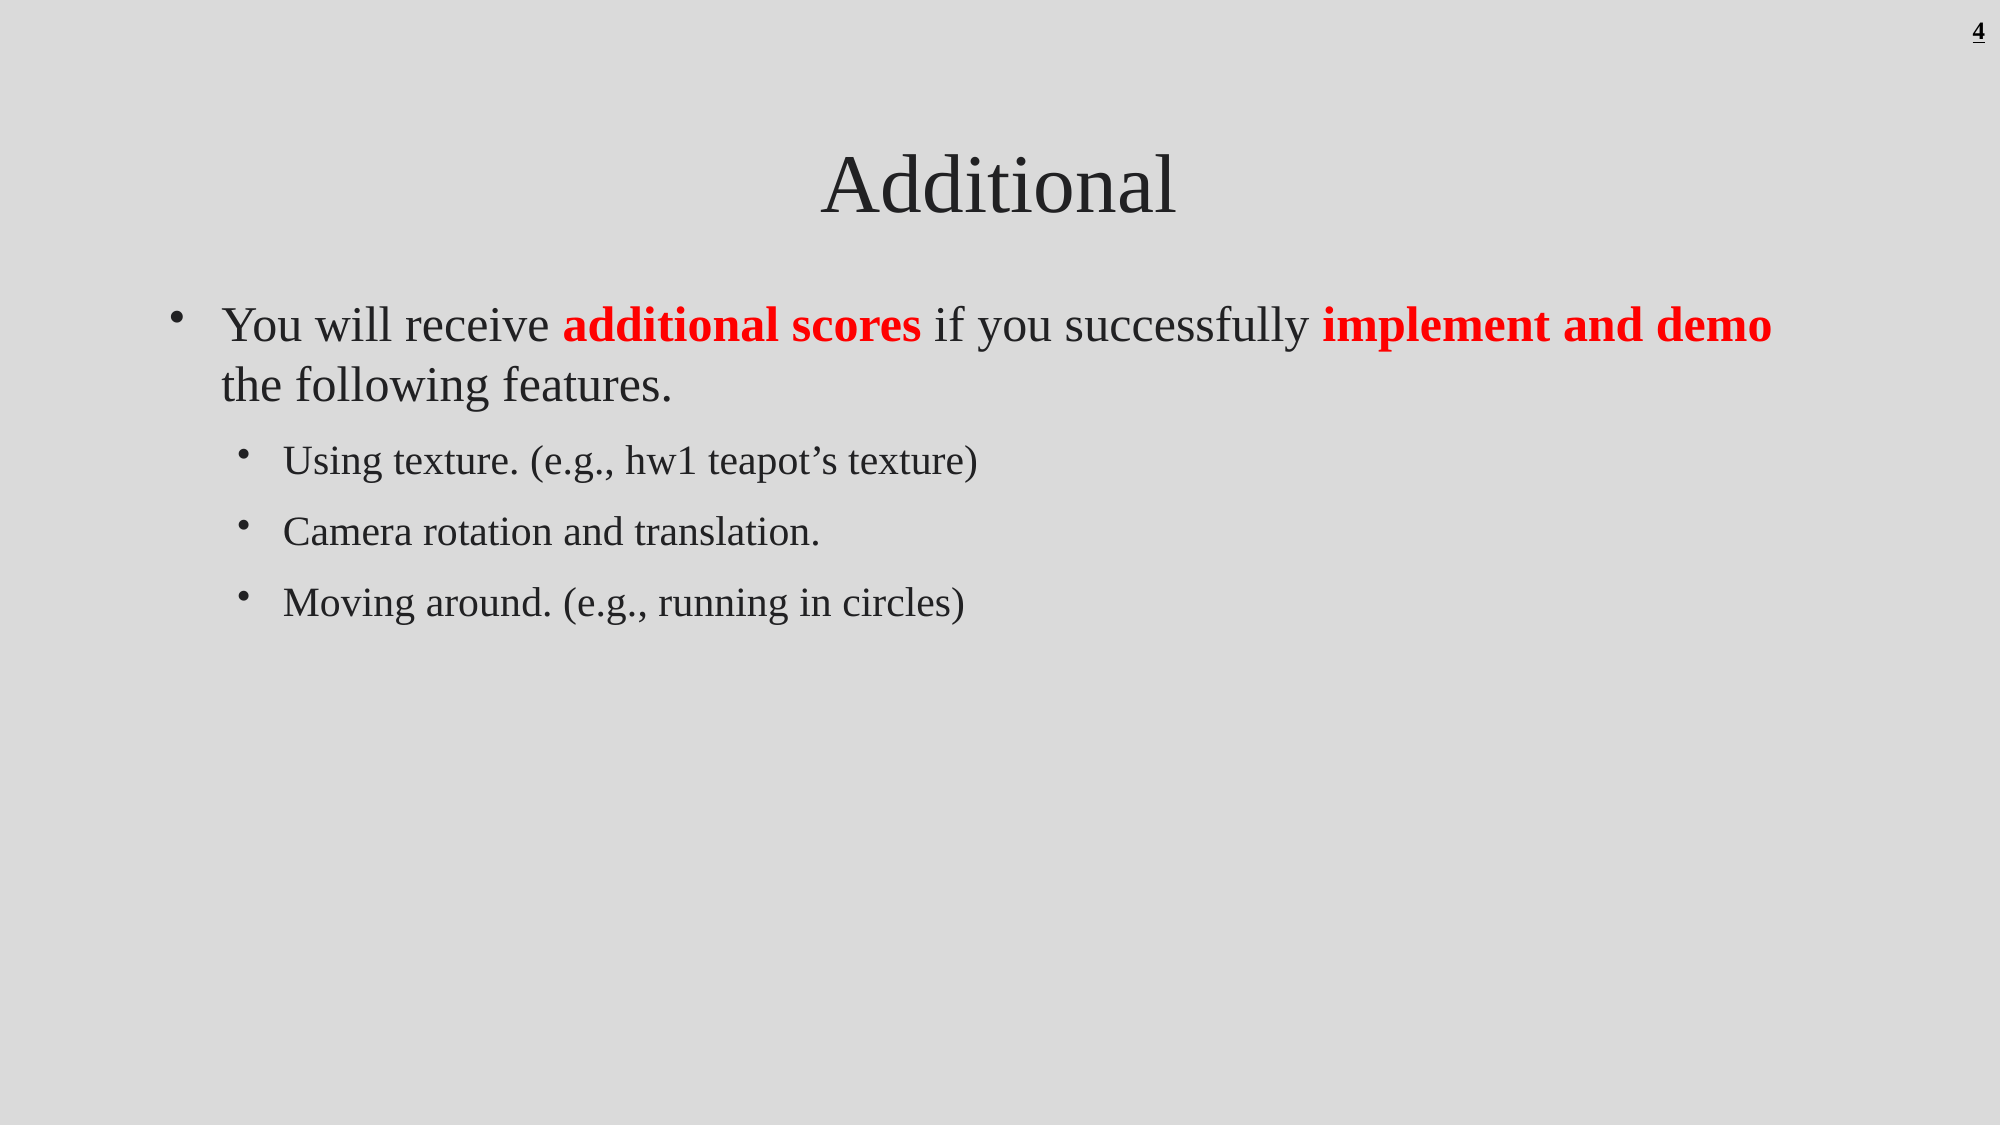

4
# Additional
You will receive additional scores if you successfully implement and demo the following features.
Using texture. (e.g., hw1 teapot’s texture)
Camera rotation and translation.
Moving around. (e.g., running in circles)